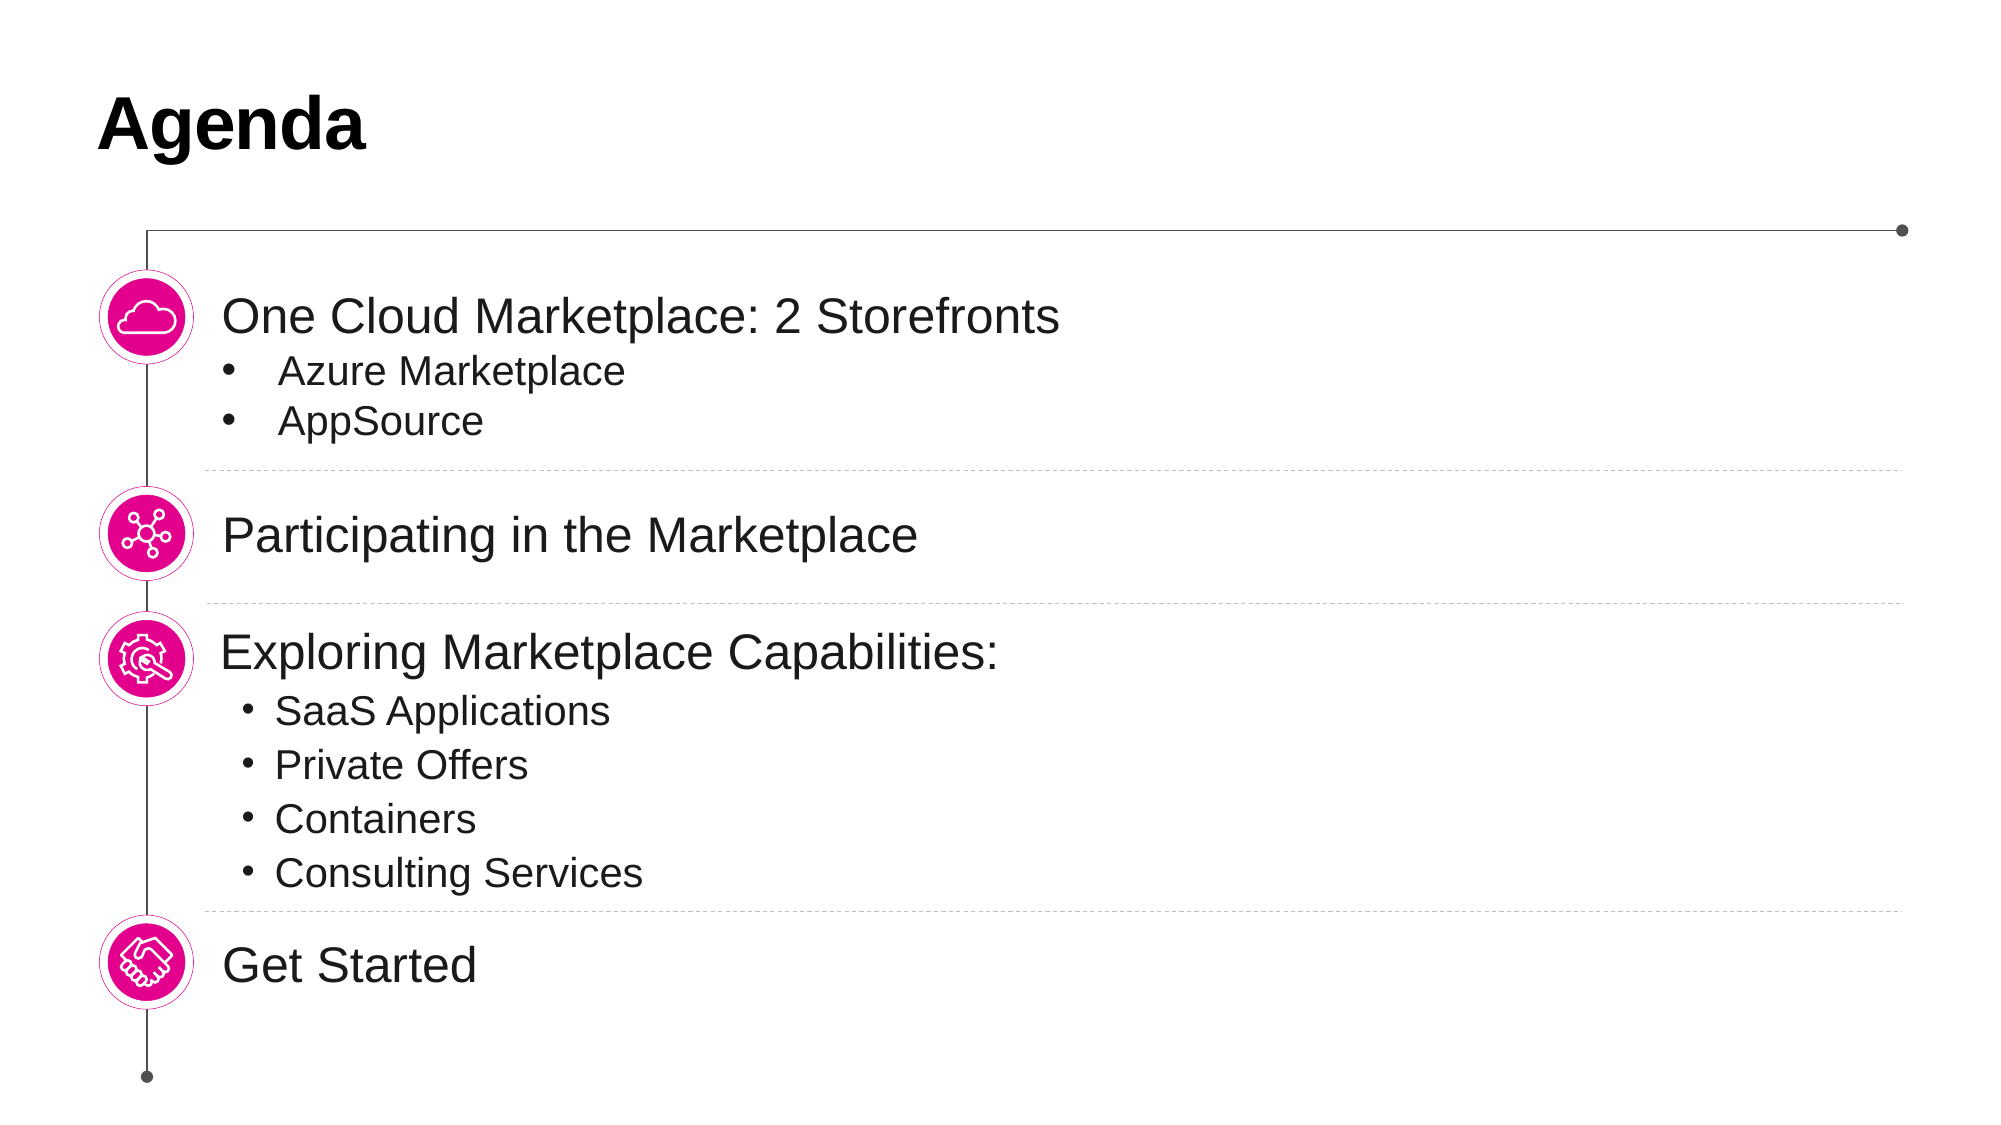

# Agenda

One Cloud Marketplace: 2 Storefronts
Azure Marketplace
AppSource

Participating in the Marketplace

Exploring Marketplace Capabilities:
SaaS Applications
Private Offers
Containers
Consulting Services

Get Started